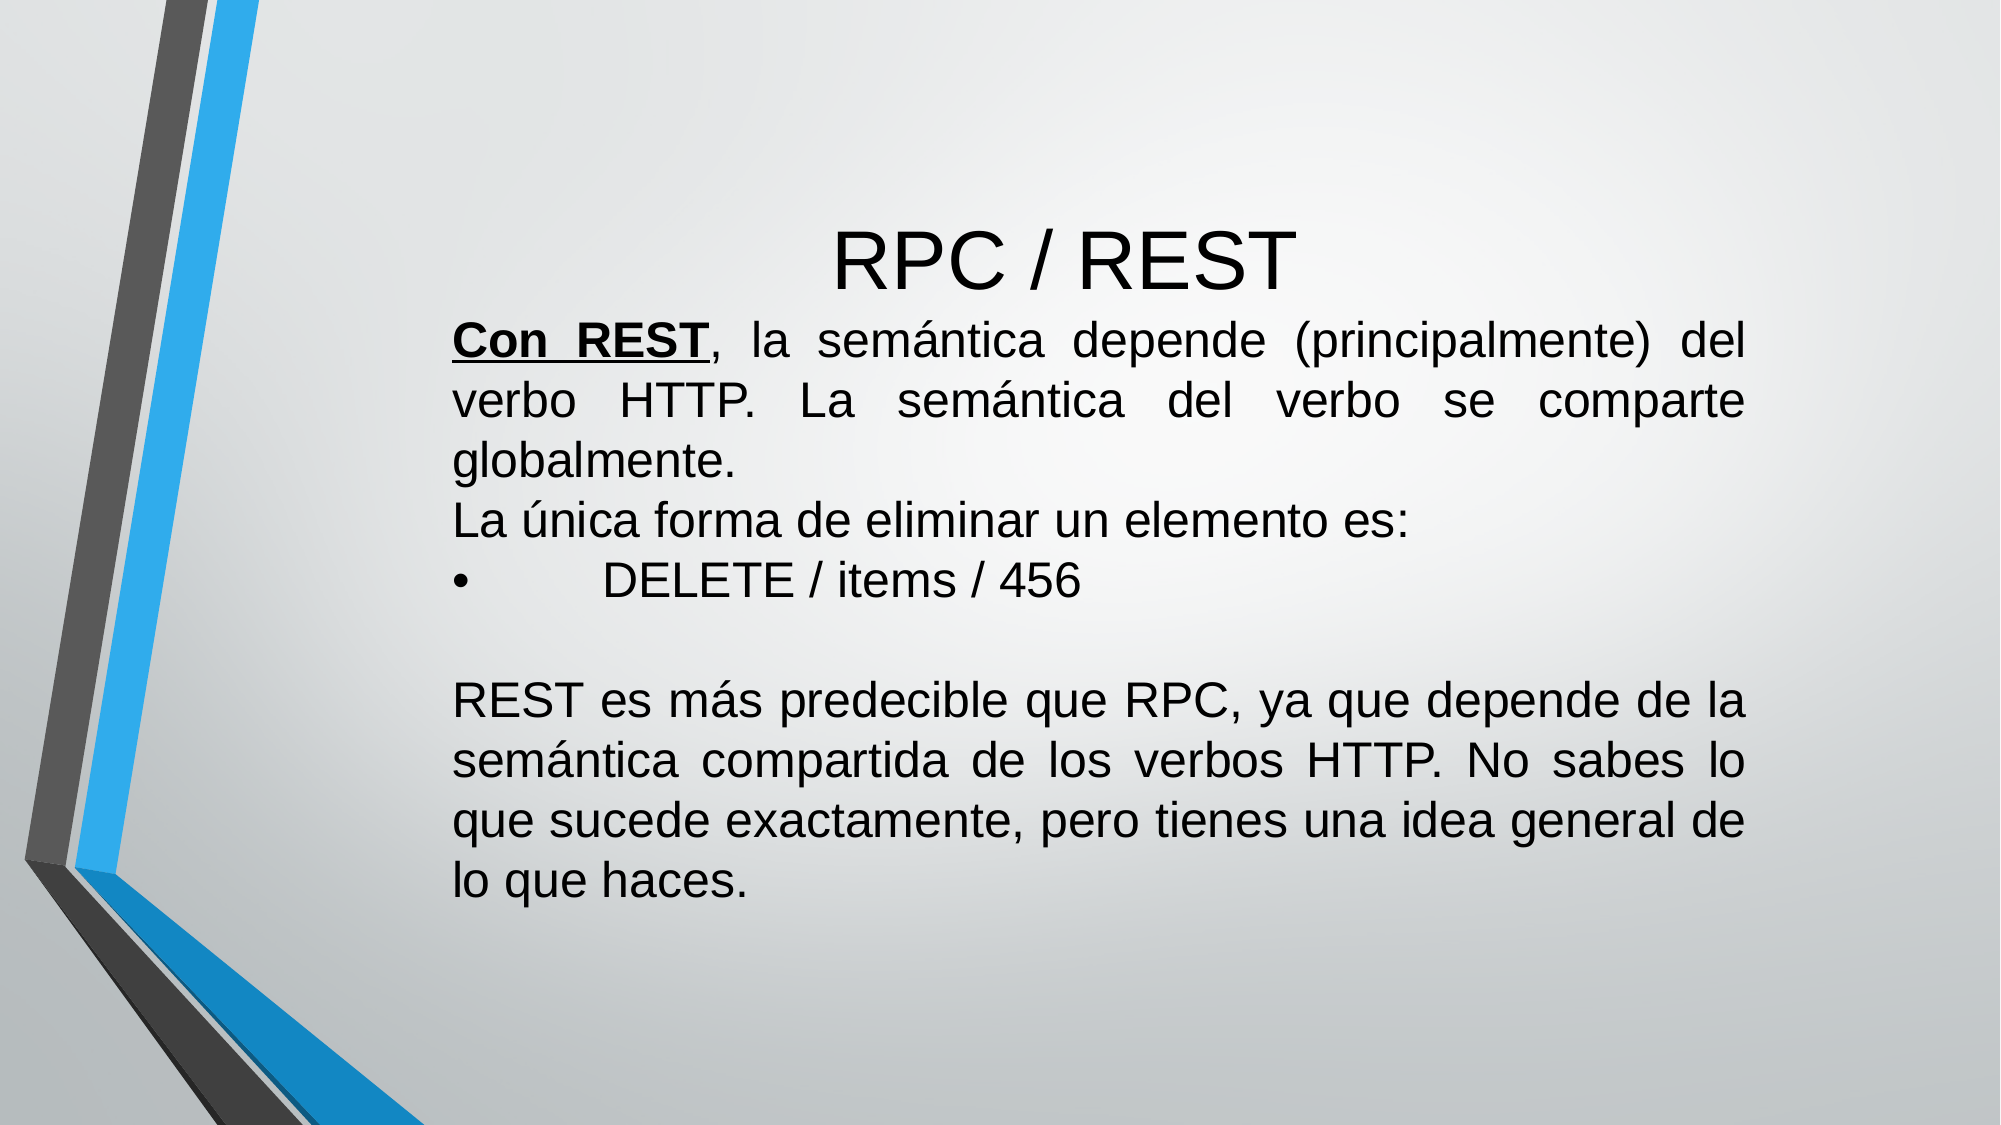

# RPC / REST
Con REST, la semántica depende (principalmente) del verbo HTTP. La semántica del verbo se comparte globalmente.
La única forma de eliminar un elemento es:
•	DELETE / items / 456

REST es más predecible que RPC, ya que depende de la semántica compartida de los verbos HTTP. No sabes lo que sucede exactamente, pero tienes una idea general de lo que haces.